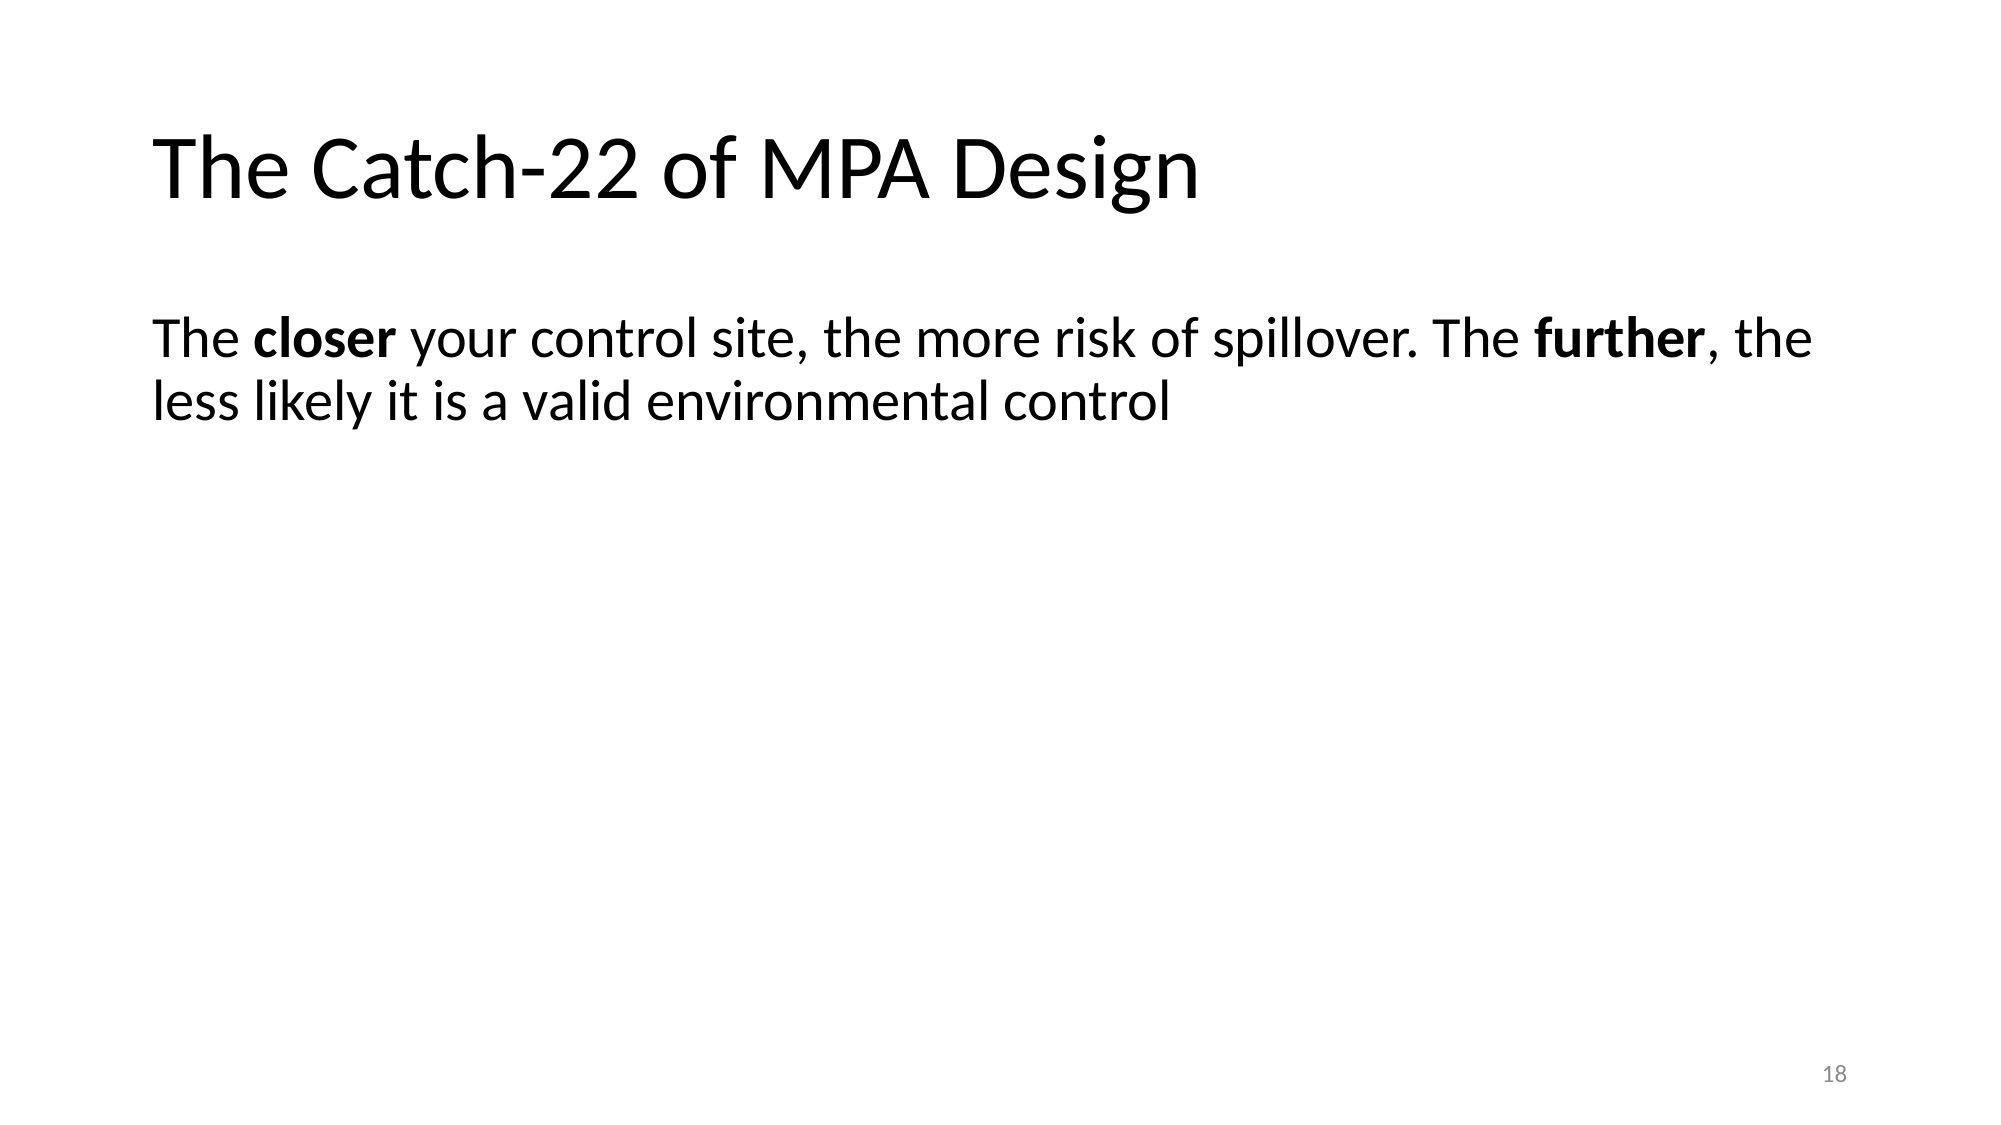

# The Catch-22 of MPA Design
The closer your control site, the more risk of spillover. The further, the less likely it is a valid environmental control
18